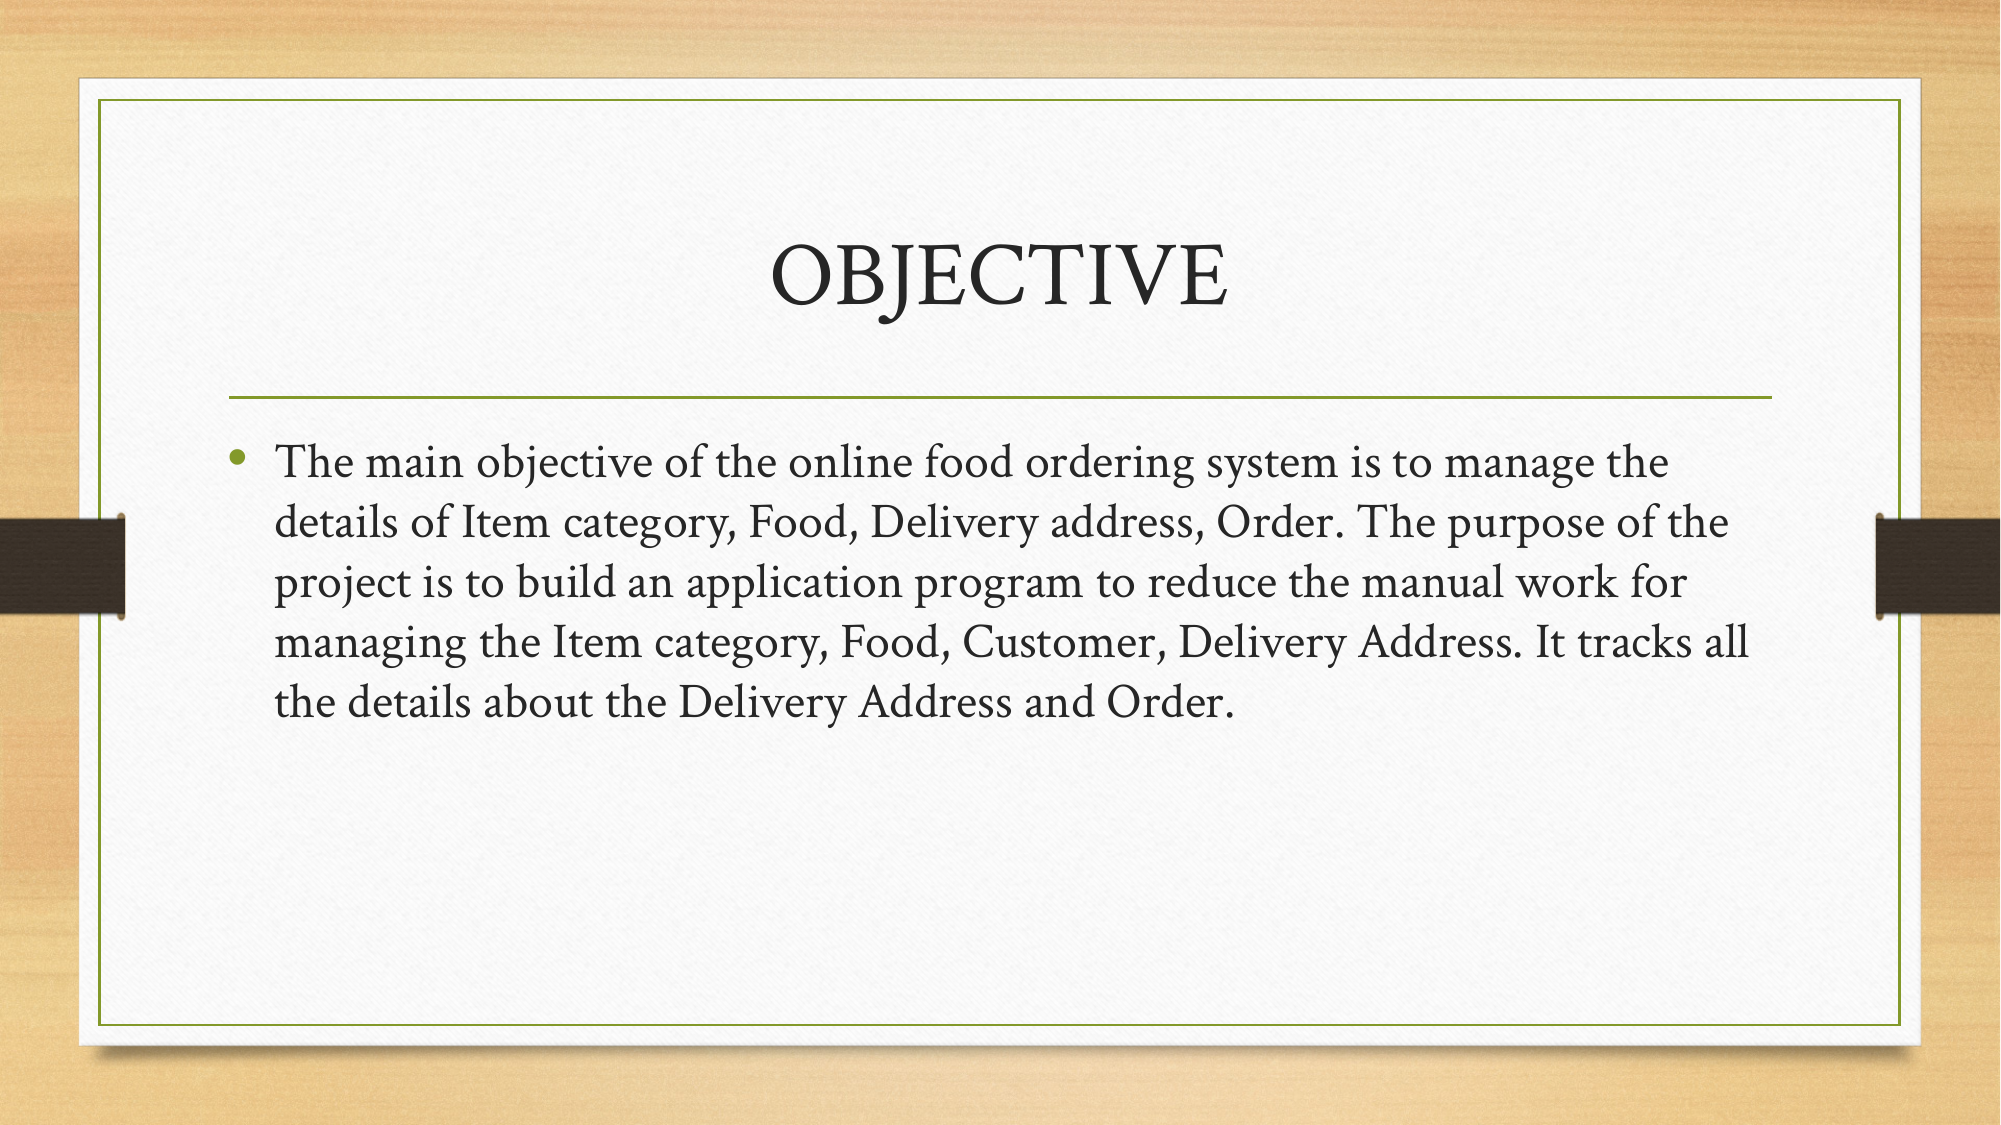

# OBJECTIVE
The main objective of the online food ordering system is to manage the details of Item category, Food, Delivery address, Order. The purpose of the project is to build an application program to reduce the manual work for managing the Item category, Food, Customer, Delivery Address. It tracks all the details about the Delivery Address and Order.